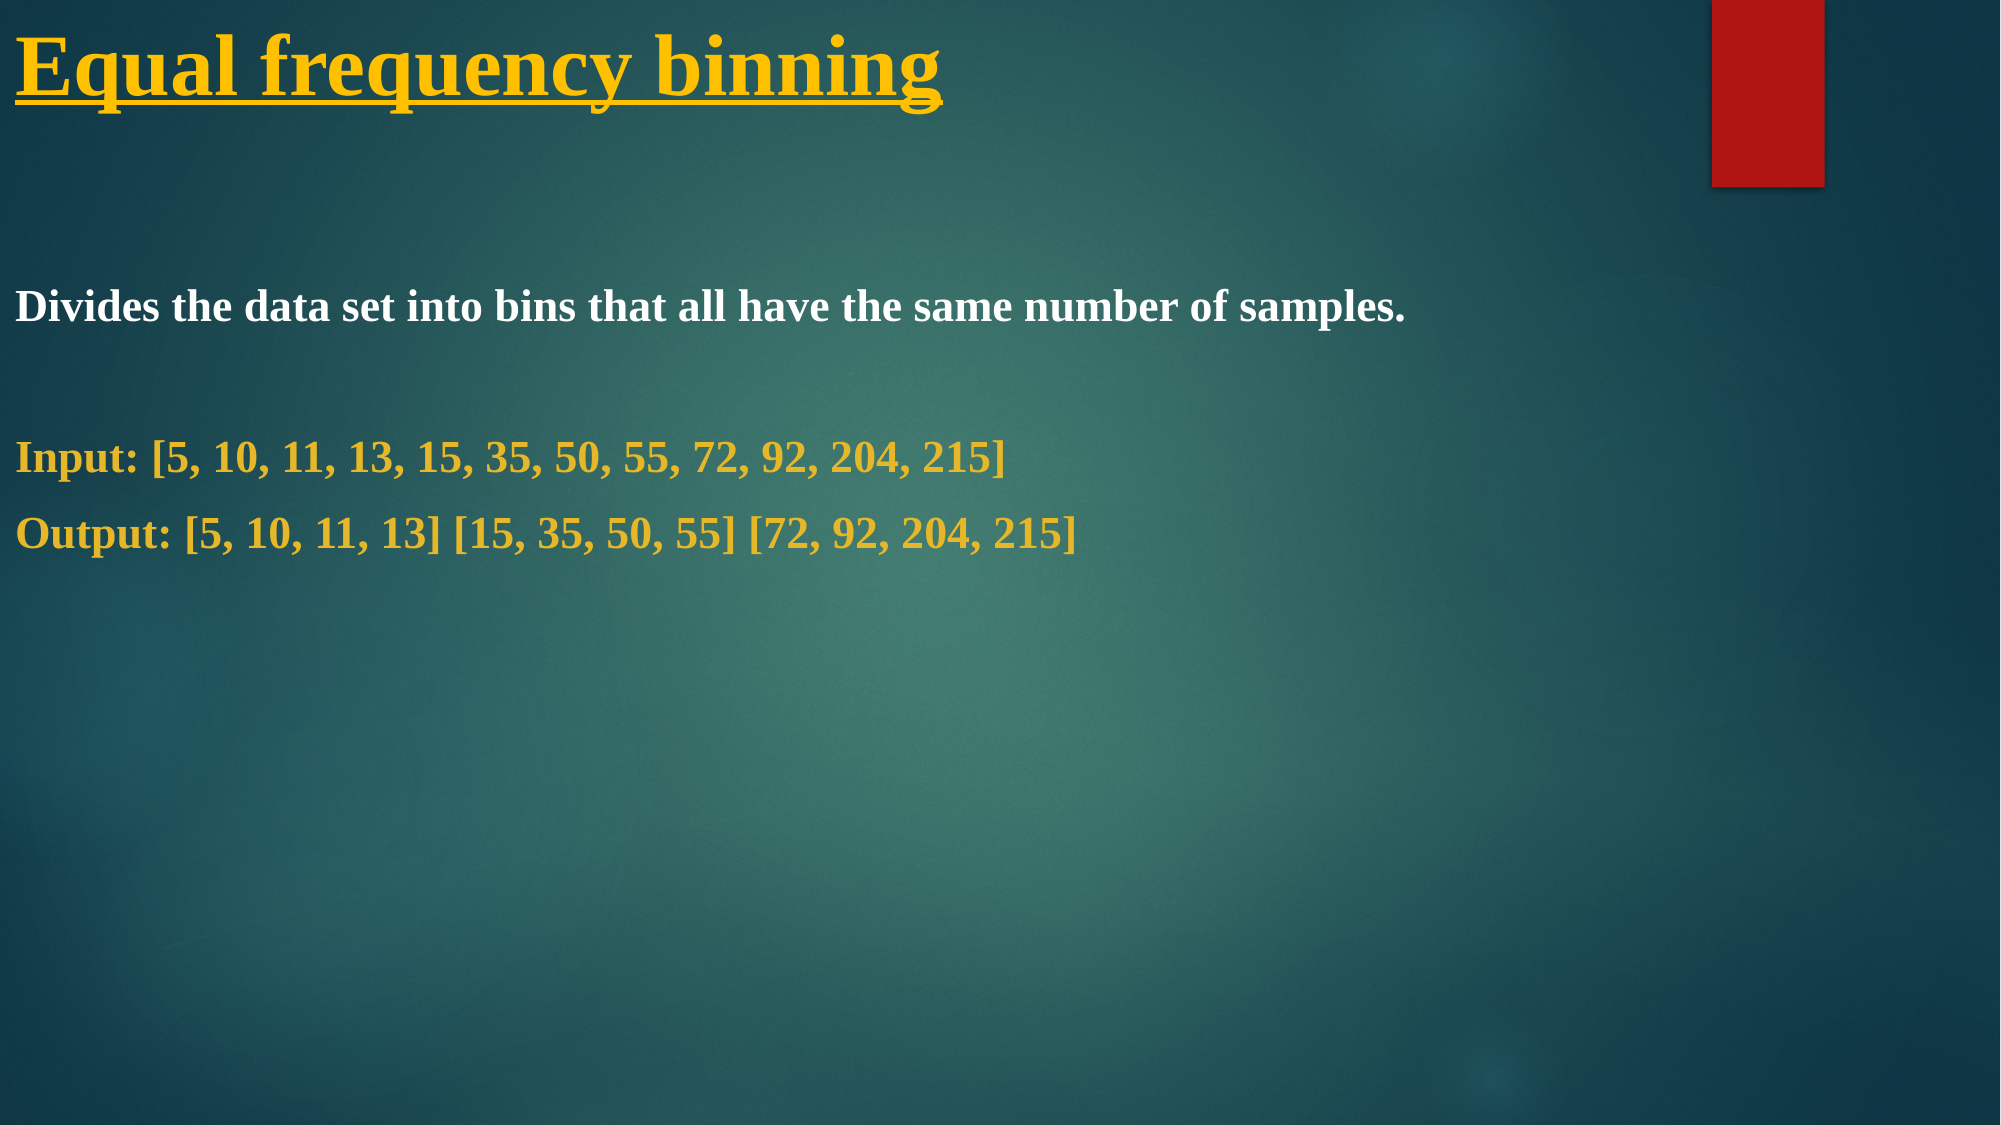

# Equal frequency binning
Divides the data set into bins that all have the same number of samples.

Input: [5, 10, 11, 13, 15, 35, 50, 55, 72, 92, 204, 215]
Output: [5, 10, 11, 13] [15, 35, 50, 55] [72, 92, 204, 215]